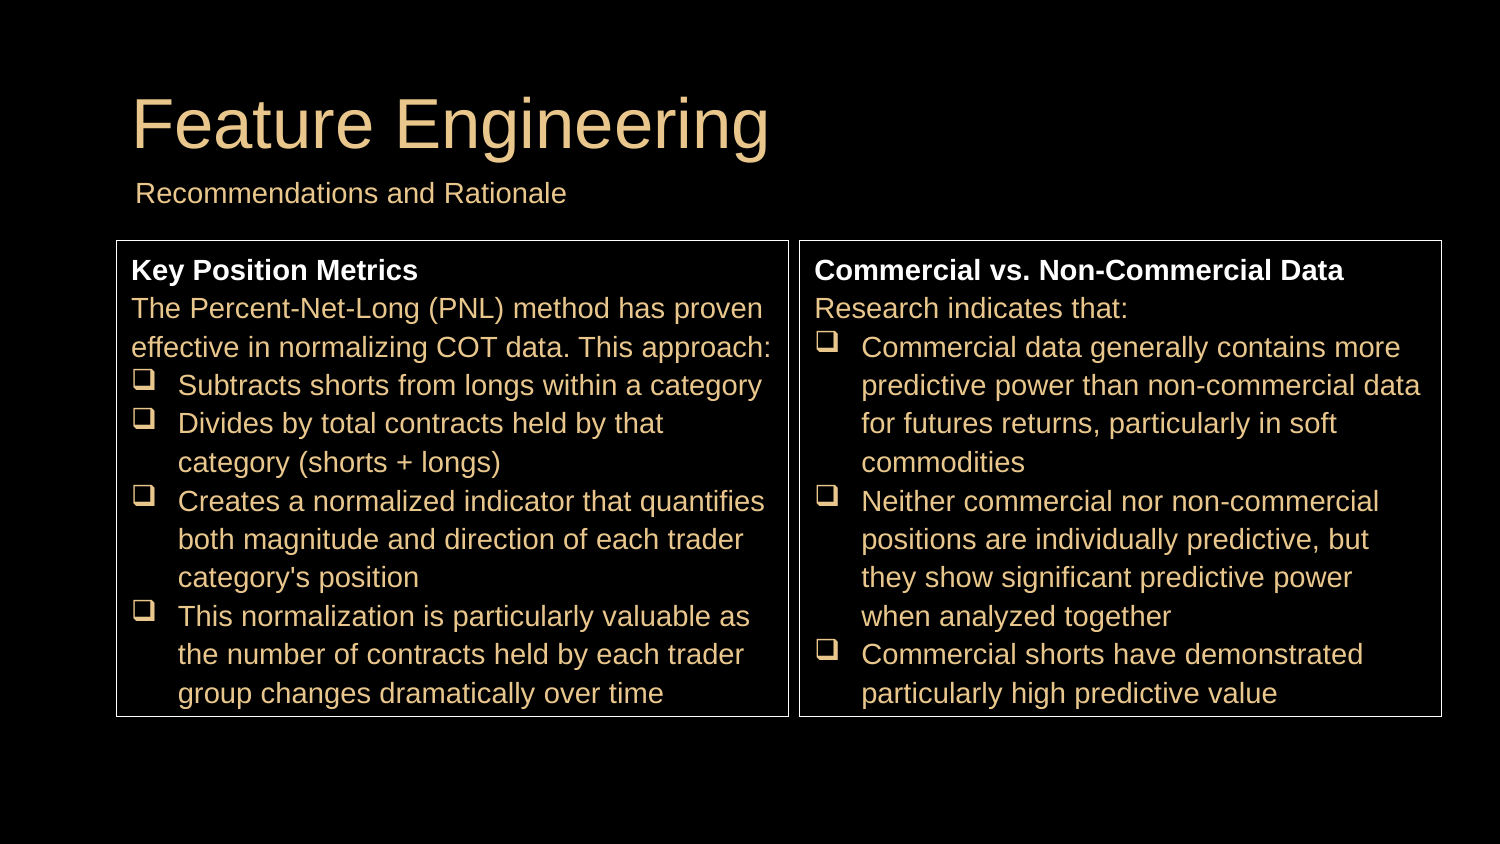

# Feature Engineering
Recommendations and Rationale
Key Position Metrics
The Percent-Net-Long (PNL) method has proven effective in normalizing COT data. This approach:
Subtracts shorts from longs within a category
Divides by total contracts held by that category (shorts + longs)
Creates a normalized indicator that quantifies both magnitude and direction of each trader category's position
This normalization is particularly valuable as the number of contracts held by each trader group changes dramatically over time
Commercial vs. Non-Commercial Data
Research indicates that:
Commercial data generally contains more predictive power than non-commercial data for futures returns, particularly in soft commodities
Neither commercial nor non-commercial positions are individually predictive, but they show significant predictive power when analyzed together
Commercial shorts have demonstrated particularly high predictive value